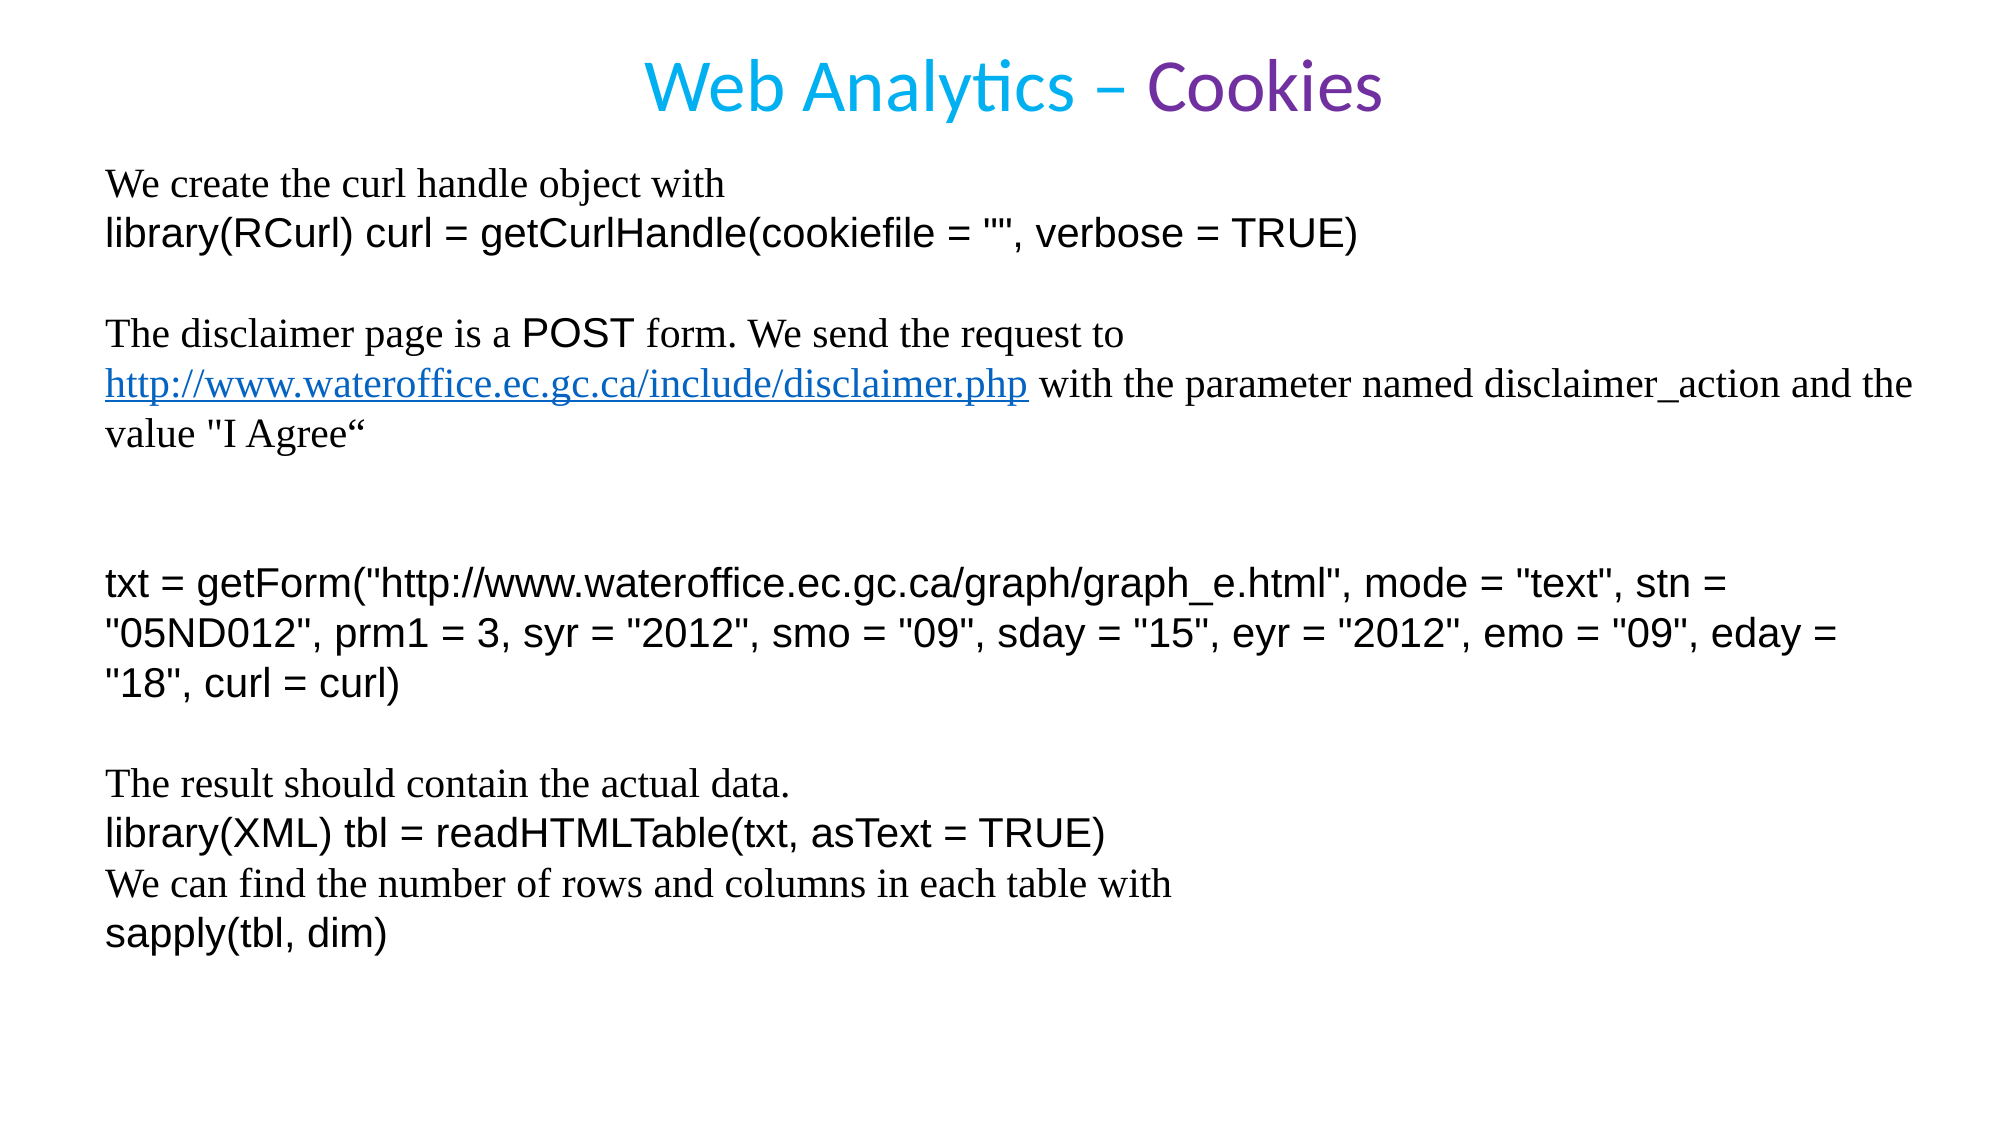

Web Analytics – Cookies
We create the curl handle object with
library(RCurl) curl = getCurlHandle(cookiefile = "", verbose = TRUE)

The disclaimer page is a POST form. We send the request to http://www.wateroffice.ec.gc.ca/include/disclaimer.php with the parameter named disclaimer_action and the value "I Agree“

txt = getForm("http://www.wateroffice.ec.gc.ca/graph/graph_e.html", mode = "text", stn = "05ND012", prm1 = 3, syr = "2012", smo = "09", sday = "15", eyr = "2012", emo = "09", eday = "18", curl = curl)

The result should contain the actual data.
library(XML) tbl = readHTMLTable(txt, asText = TRUE)
We can find the number of rows and columns in each table with
sapply(tbl, dim)